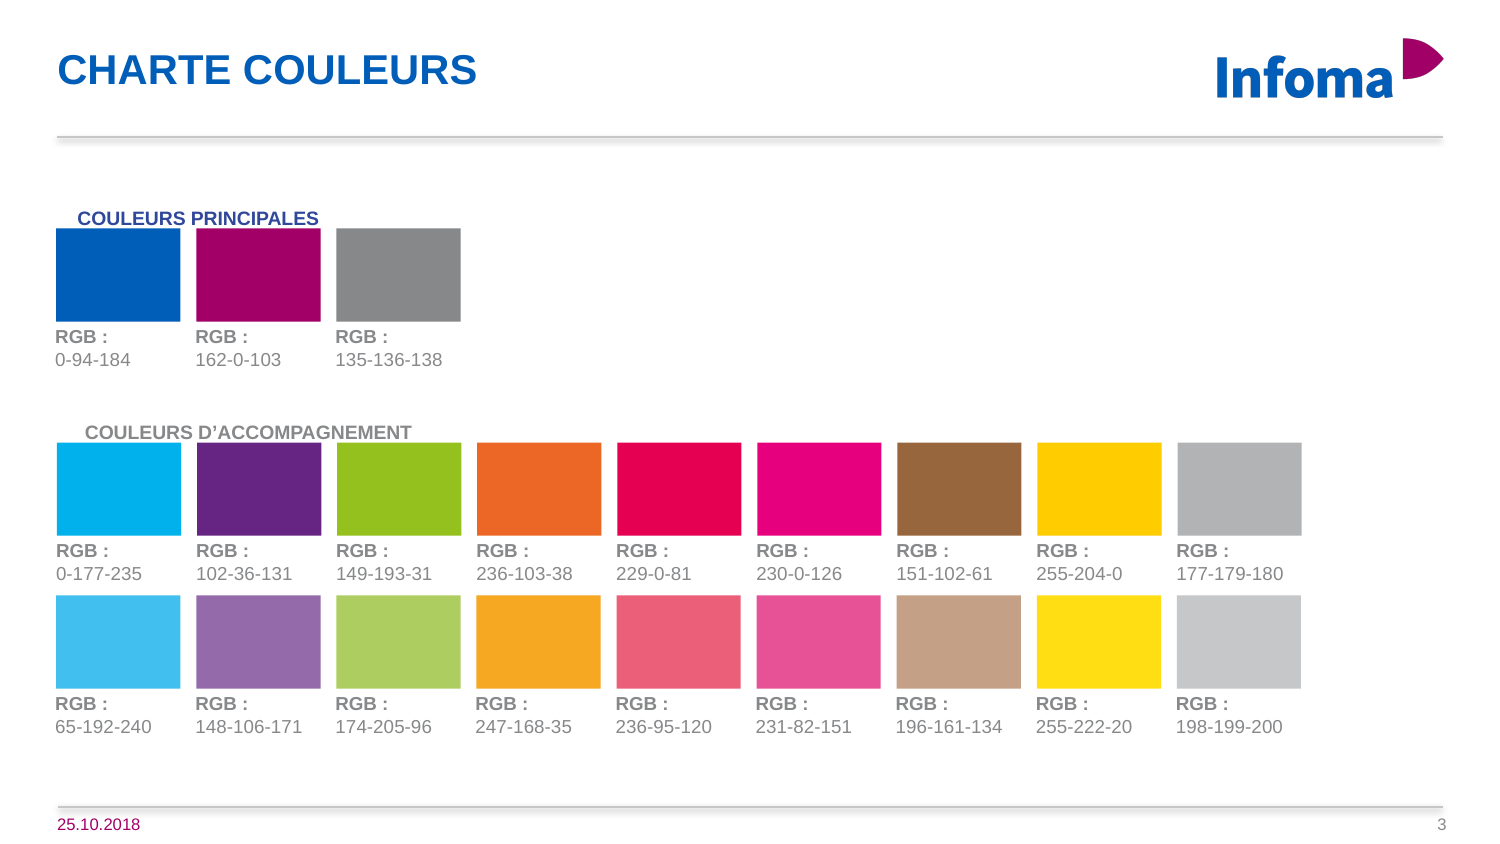

# Charte Couleurs
COULEURS PRINCIPALES

RGB :
0-94-184
RGB :
162-0-103
RGB :
135-136-138
COULEURS D’ACCOMPAGNEMENT

RGB :
0-177-235
RGB :
102-36-131
RGB :
149-193-31
RGB :
236-103-38
RGB :
229-0-81
RGB :
230-0-126
RGB :
151-102-61
RGB :
255-204-0
RGB :
177-179-180

RGB :
65-192-240
RGB :
148-106-171
RGB :
174-205-96
RGB :
247-168-35
RGB :
236-95-120
RGB :
231-82-151
RGB :
196-161-134
RGB :
255-222-20
RGB :
198-199-200